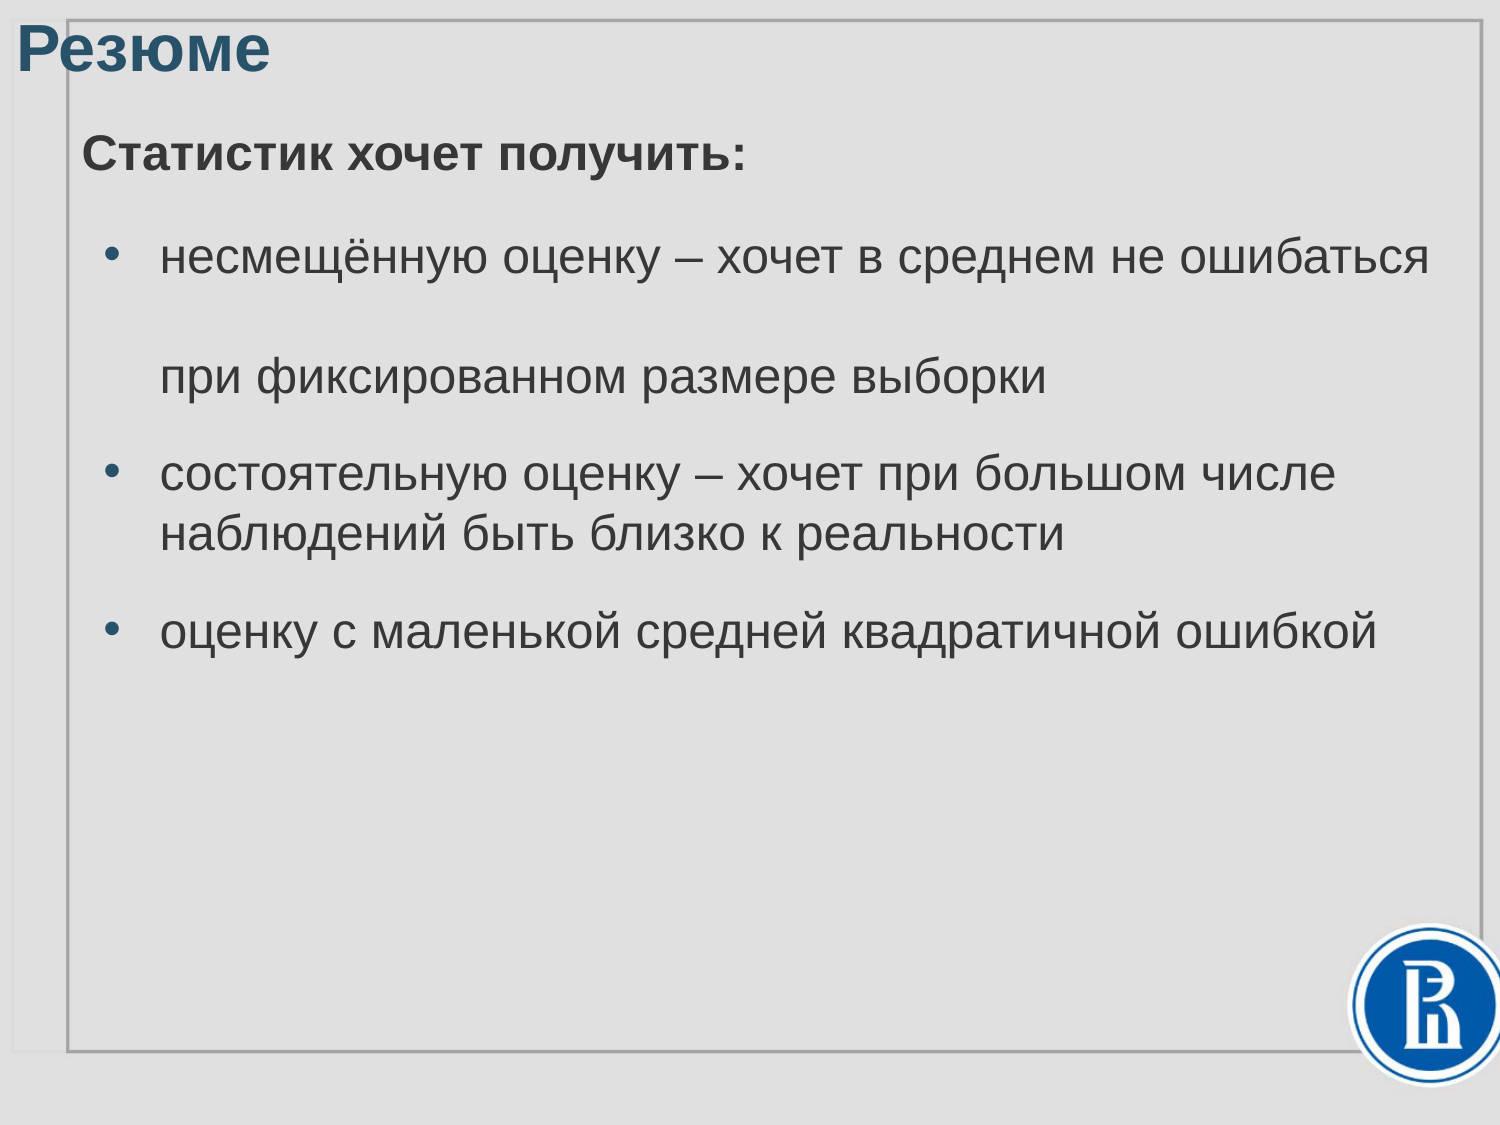

Резюме
Статистик хочет получить:
несмещённую оценку – хочет в среднем не ошибаться
при фиксированном размере выборки
состоятельную оценку – хочет при большом числе наблюдений быть близко к реальности
оценку с маленькой средней квадратичной ошибкой